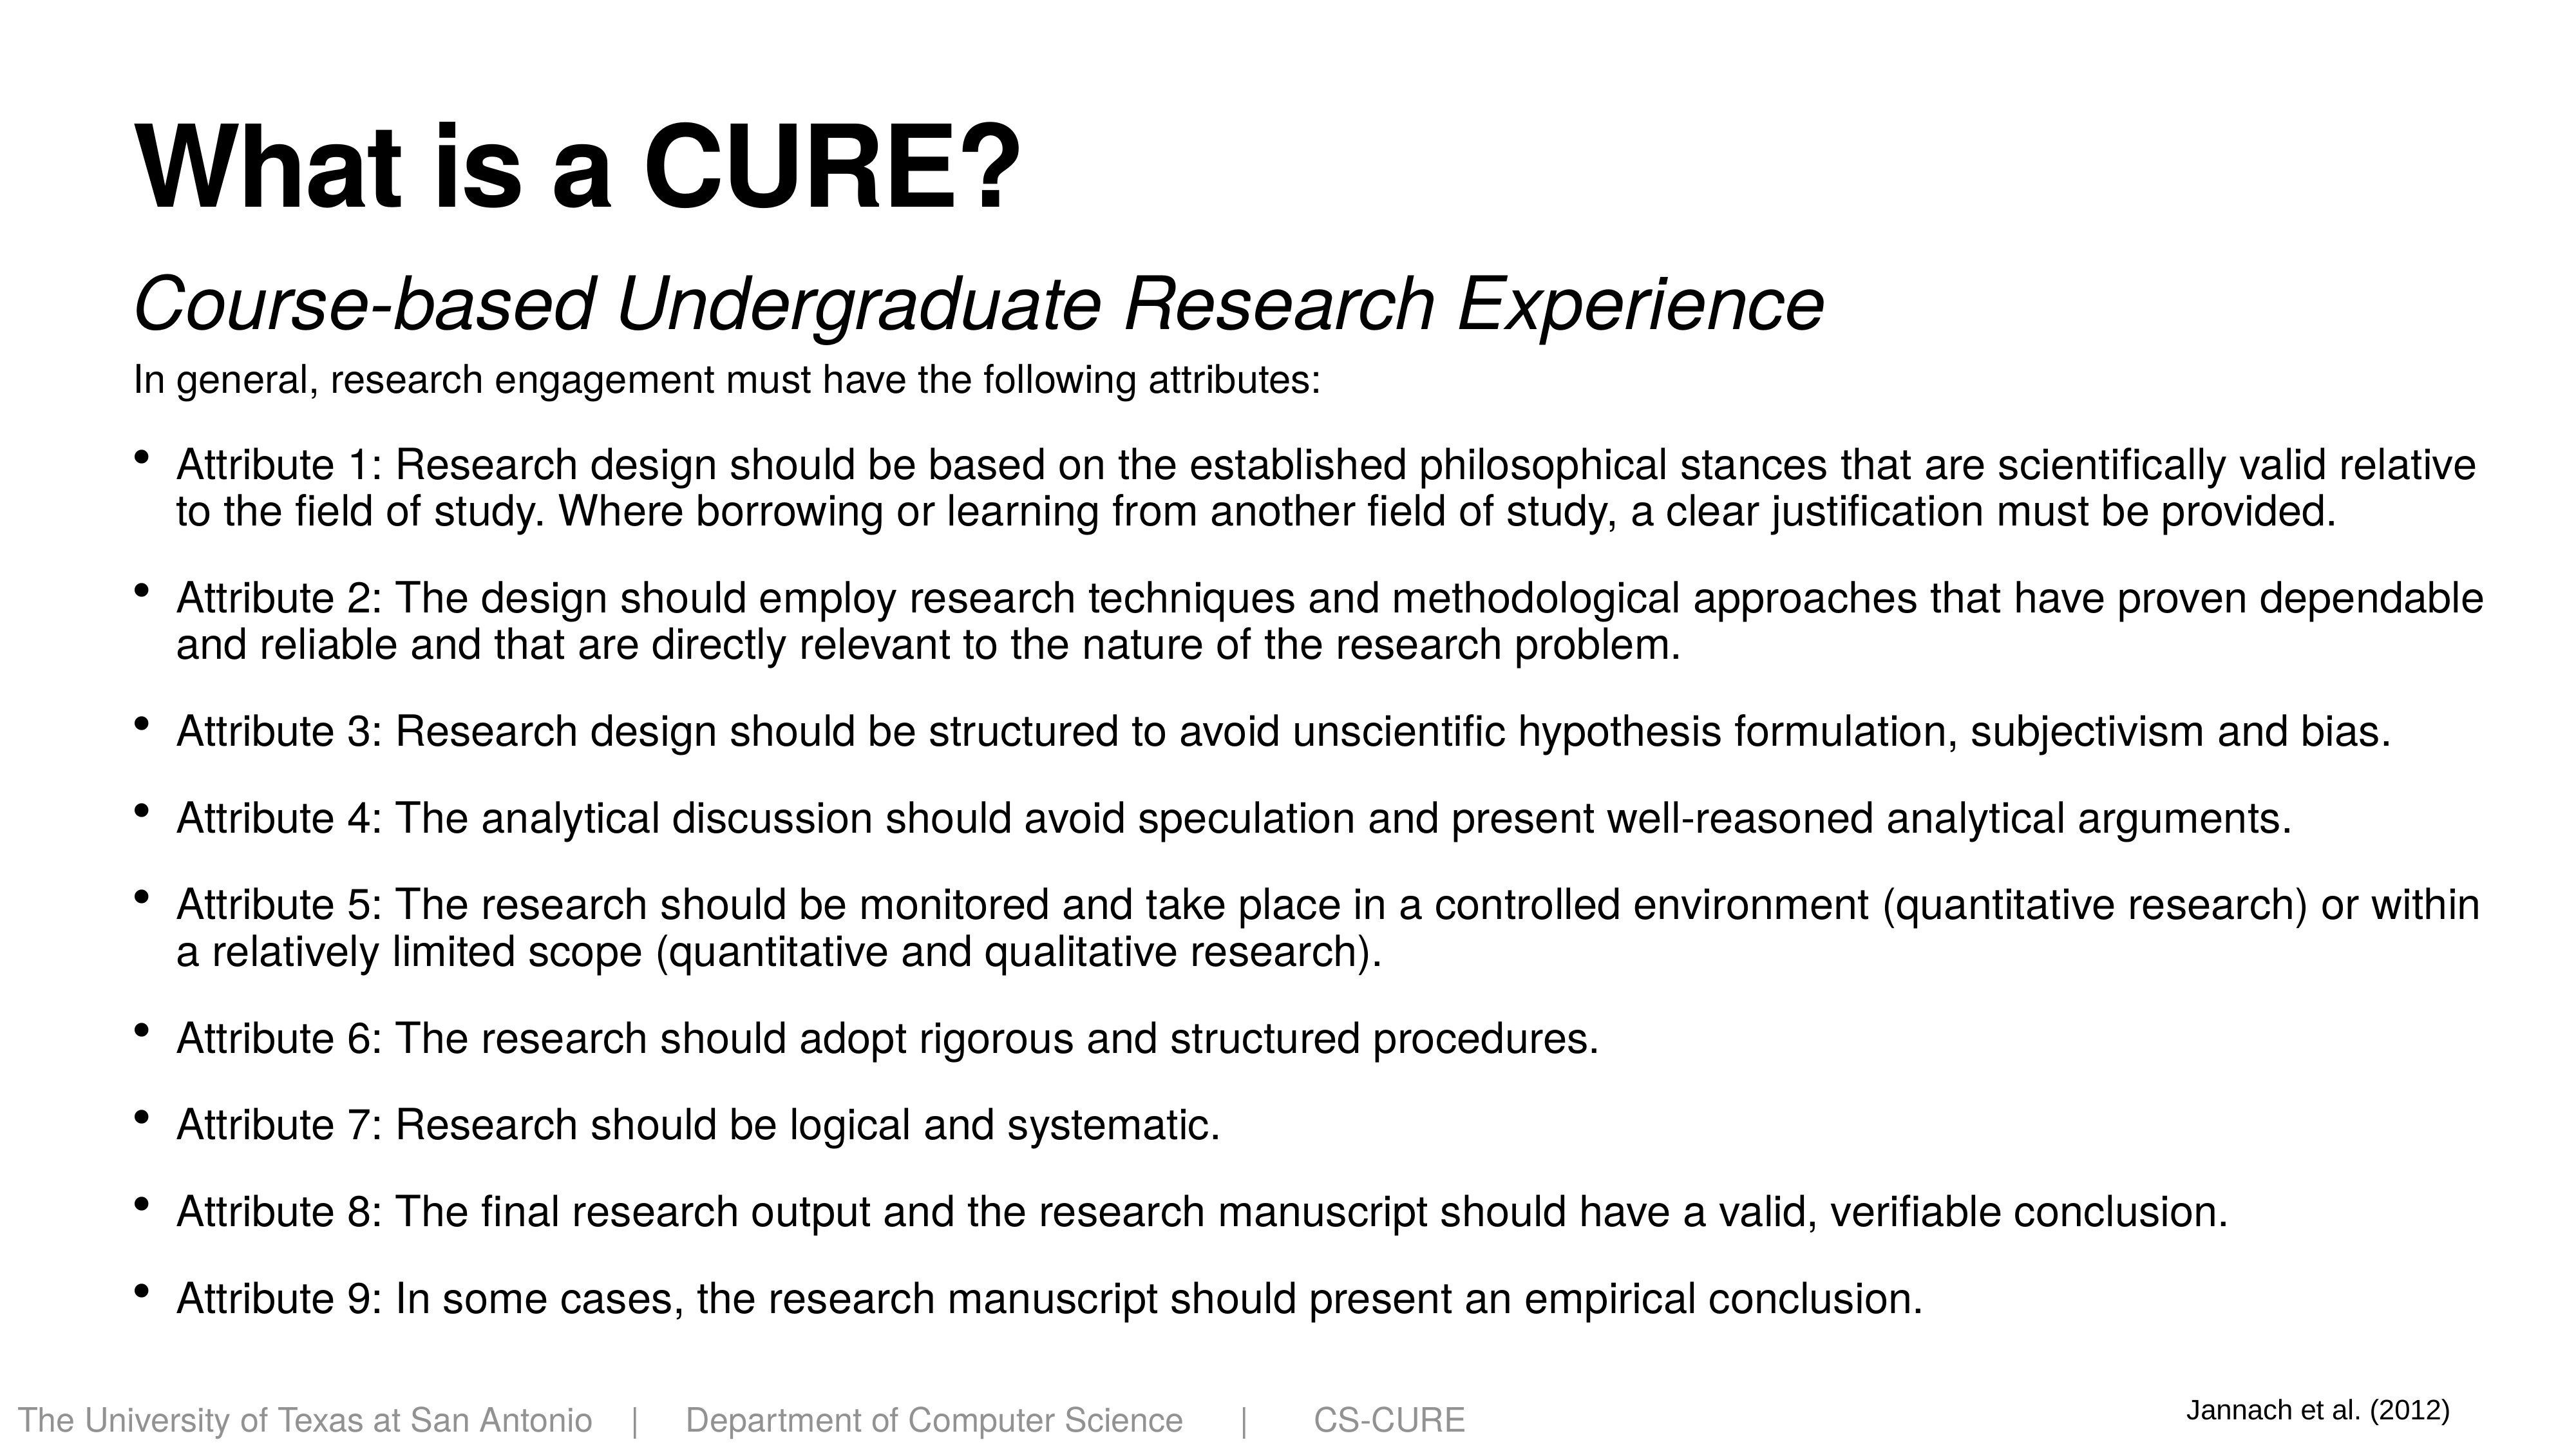

# What is a CURE?
Course-based Undergraduate Research Experience
In general, research engagement must have the following attributes:
Attribute 1: Research design should be based on the established philosophical stances that are scientifically valid relative to the field of study. Where borrowing or learning from another field of study, a clear justification must be provided.
Attribute 2: The design should employ research techniques and methodological approaches that have proven dependable and reliable and that are directly relevant to the nature of the research problem.
Attribute 3: Research design should be structured to avoid unscientific hypothesis formulation, subjectivism and bias.
Attribute 4: The analytical discussion should avoid speculation and present well-reasoned analytical arguments.
Attribute 5: The research should be monitored and take place in a controlled environment (quantitative research) or within a relatively limited scope (quantitative and qualitative research).
Attribute 6: The research should adopt rigorous and structured procedures.
Attribute 7: Research should be logical and systematic.
Attribute 8: The final research output and the research manuscript should have a valid, verifiable conclusion.
Attribute 9: In some cases, the research manuscript should present an empirical conclusion.
Jannach et al. (2012)
19